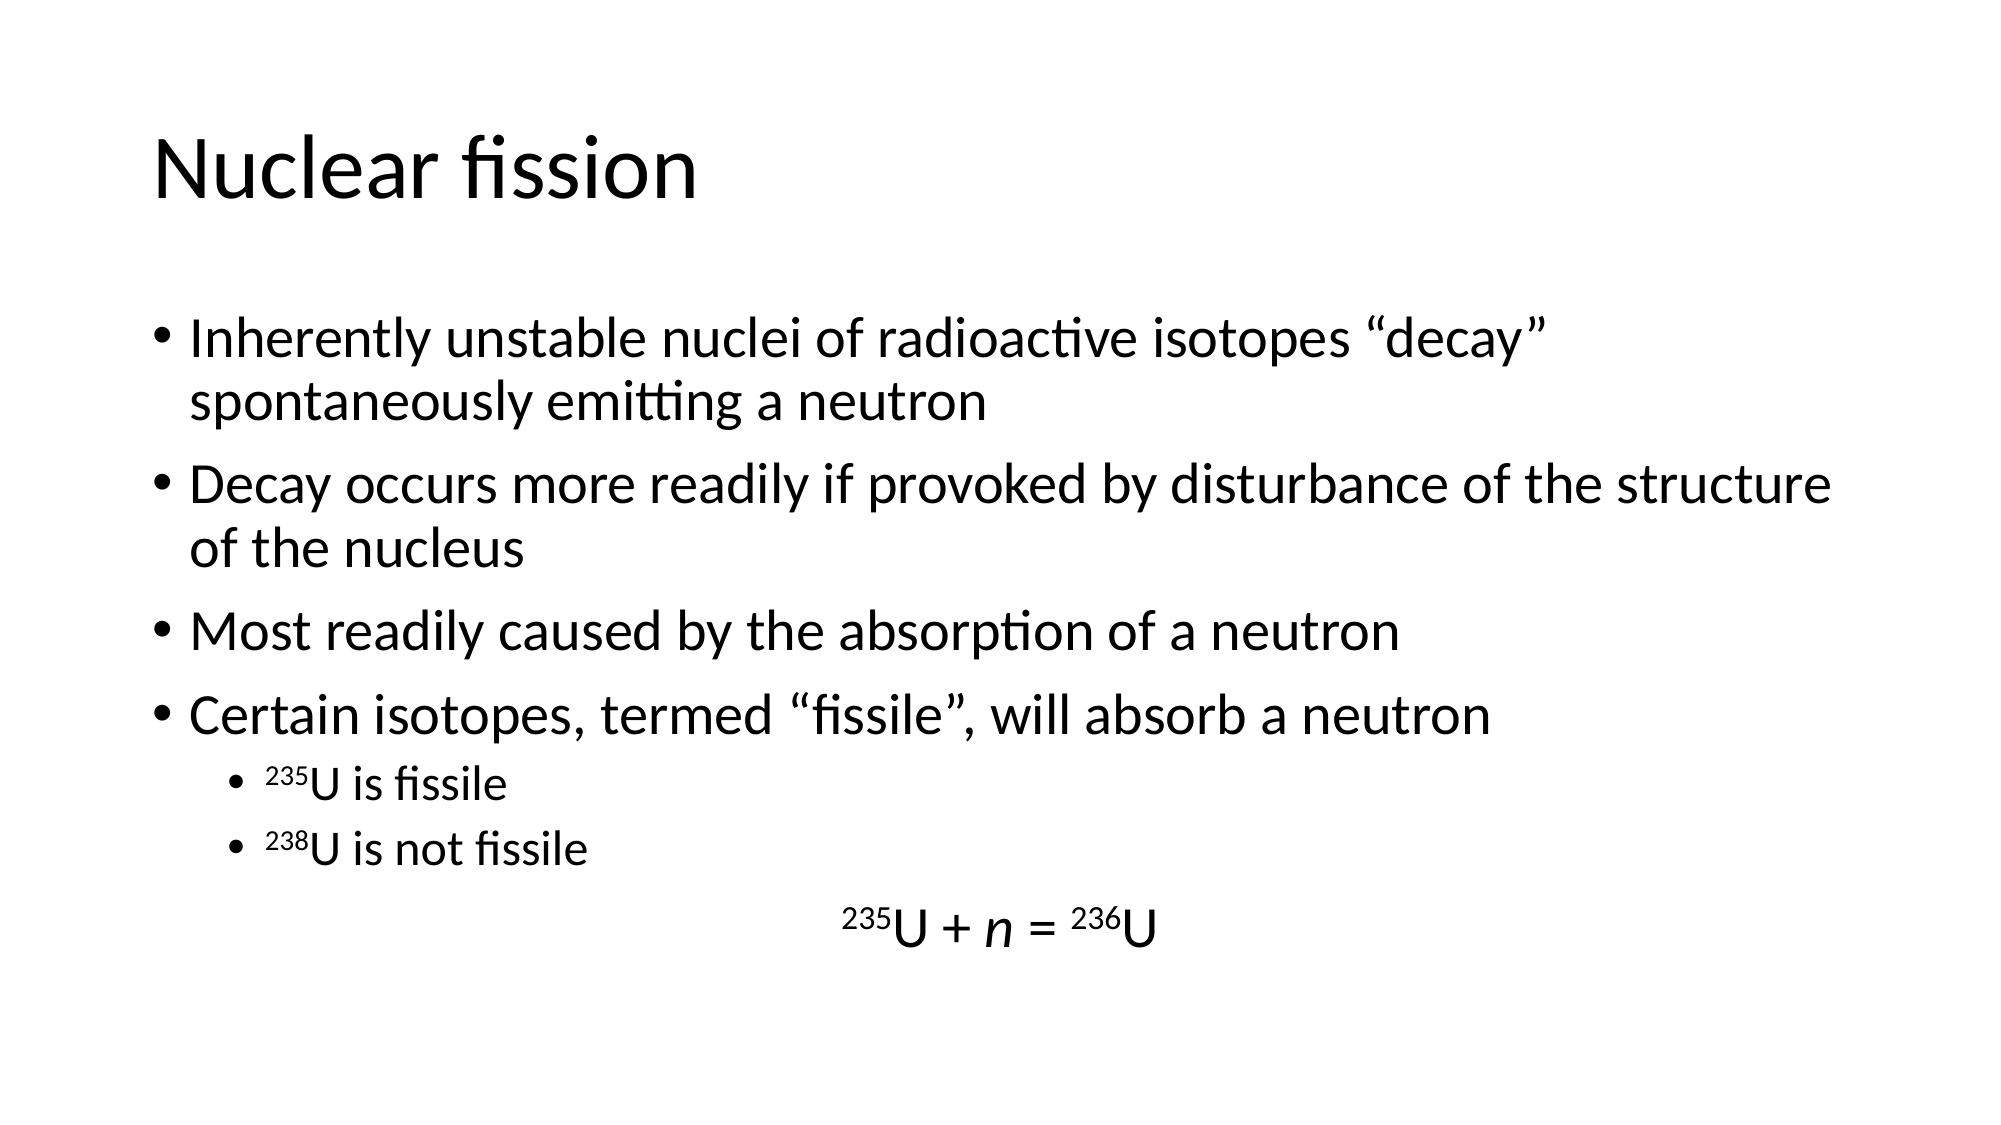

# Nuclear fission
Inherently unstable nuclei of radioactive isotopes “decay” spontaneously emitting a neutron
Decay occurs more readily if provoked by disturbance of the structure of the nucleus
Most readily caused by the absorption of a neutron
Certain isotopes, termed “fissile”, will absorb a neutron
235U is fissile
238U is not fissile
235U + n = 236U